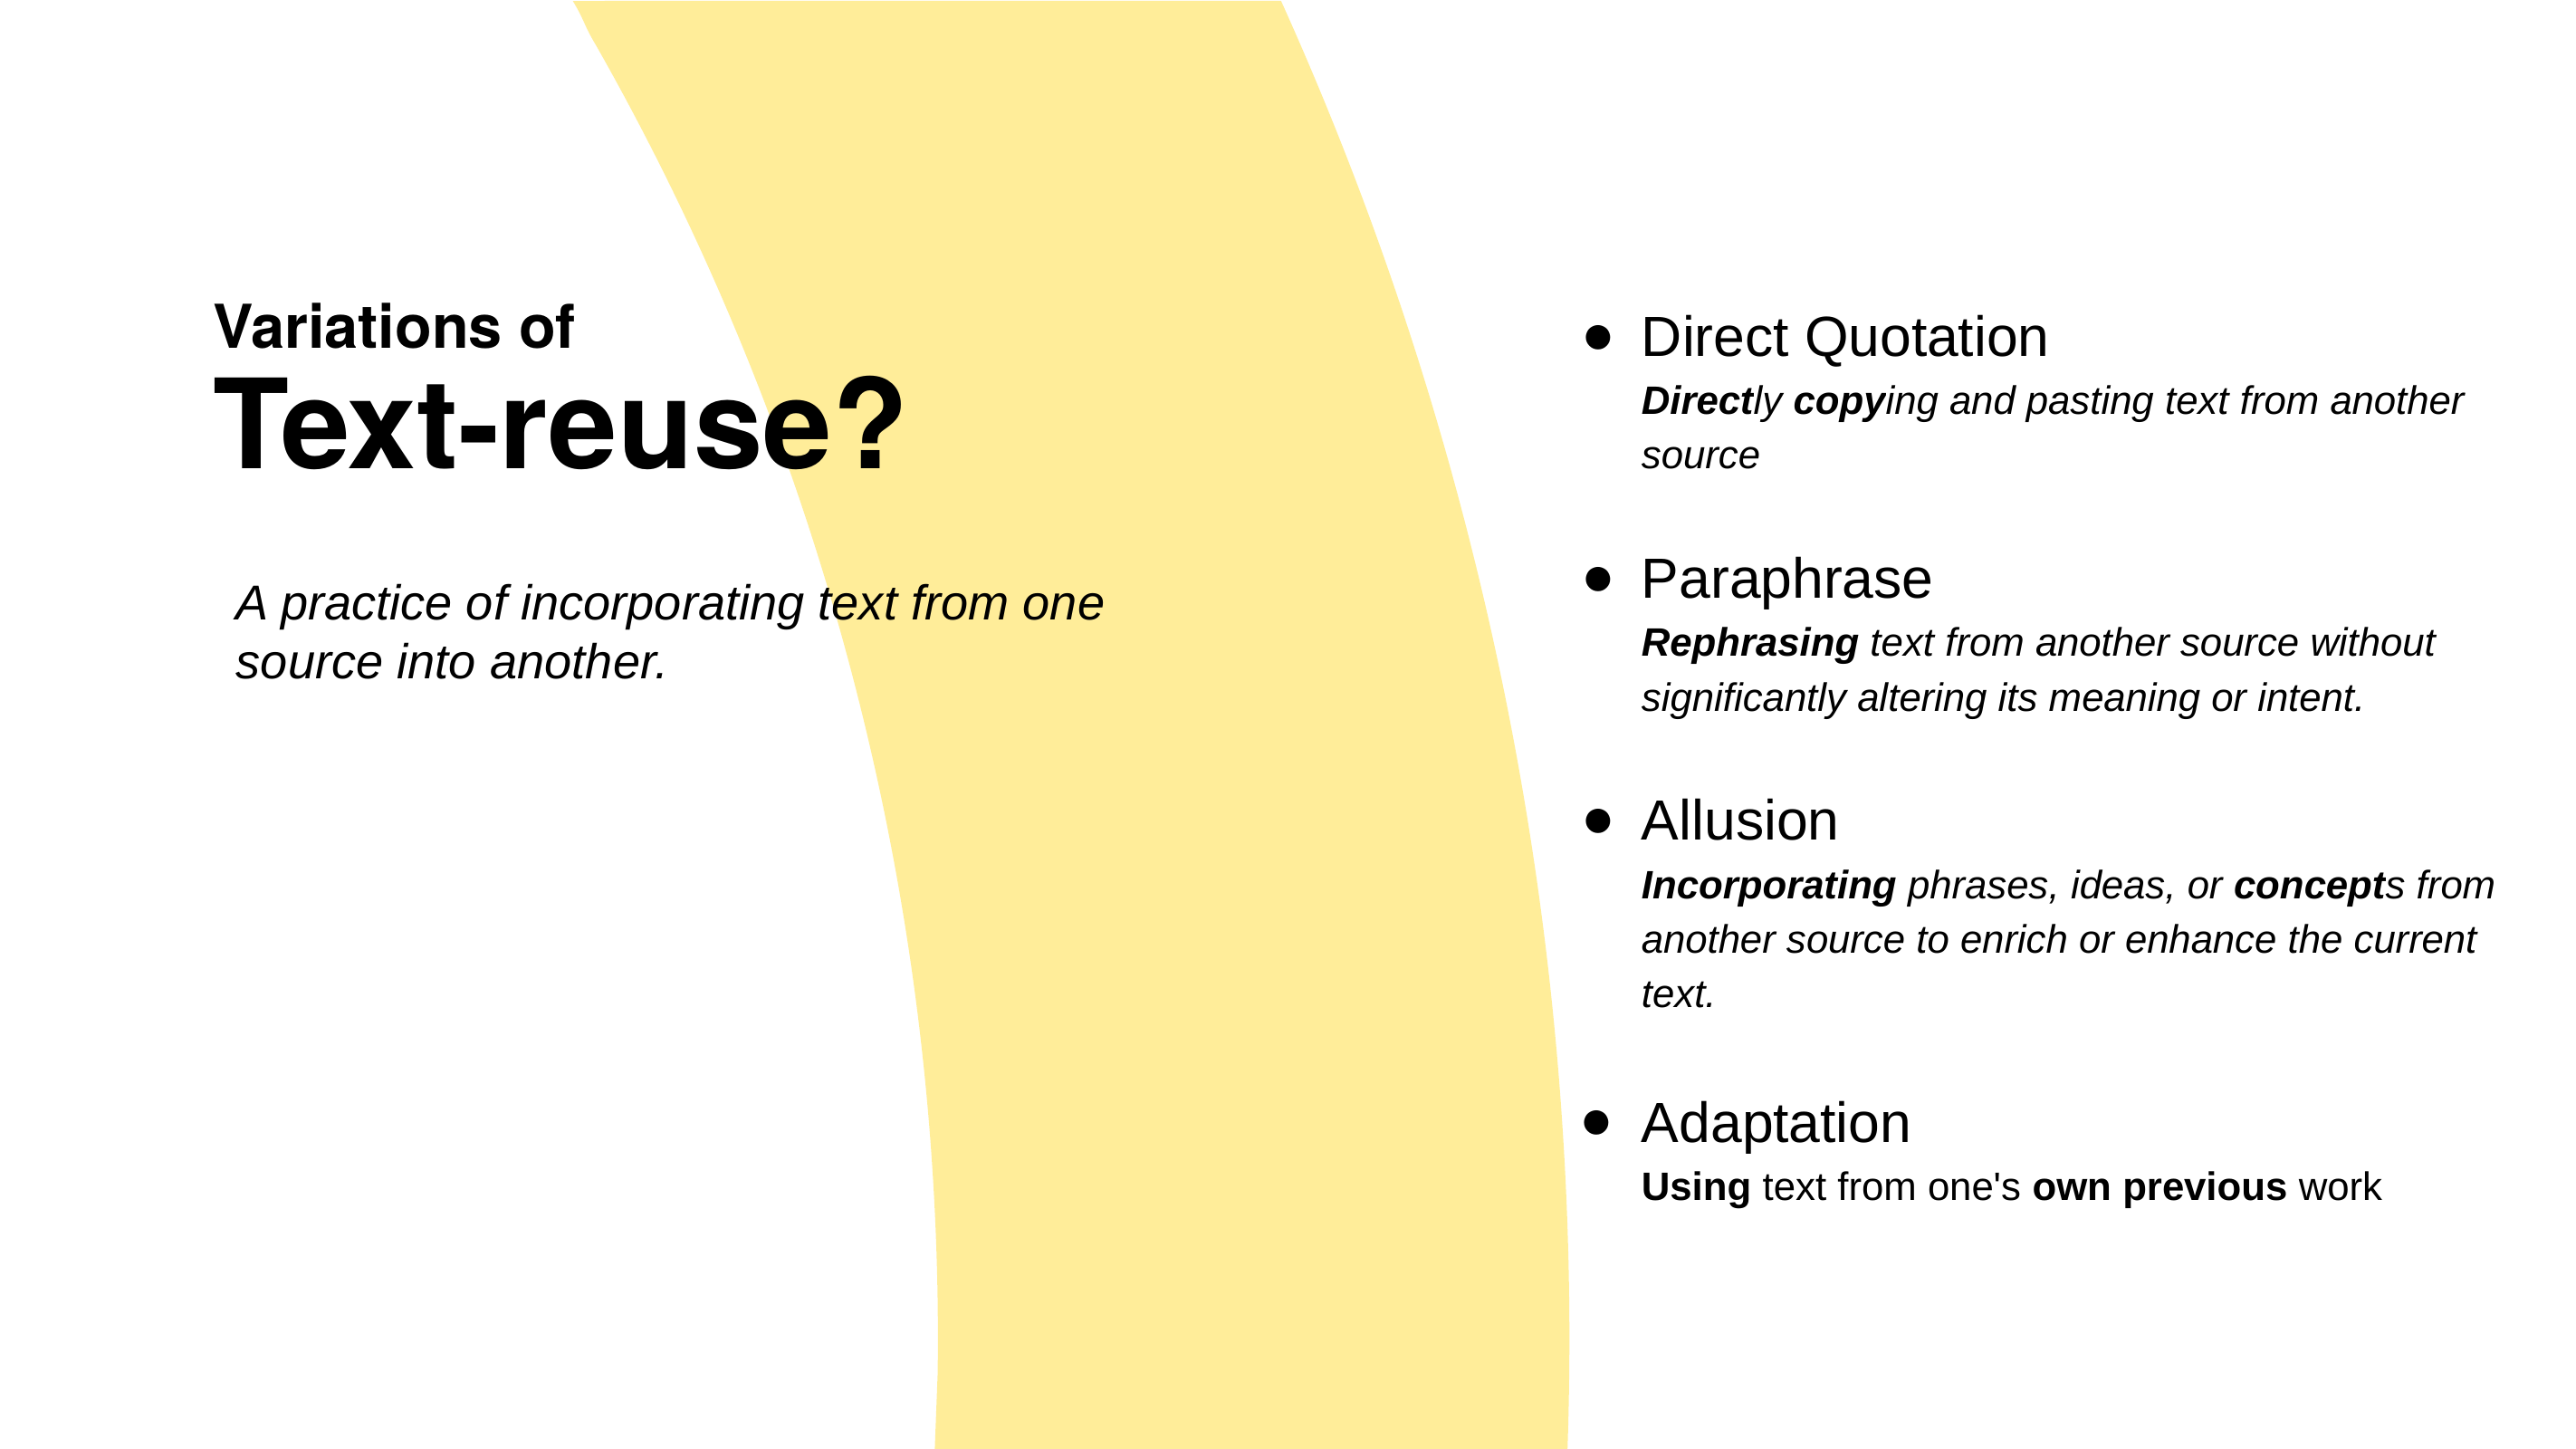

Direct Quotation
Directly copying and pasting text from another source

Paraphrase
Rephrasing text from another source without significantly altering its meaning or intent.
Allusion
Incorporating phrases, ideas, or concepts from another source to enrich or enhance the current text.
Adaptation
Using text from one's own previous work
# Variations of
Text-reuse?
A practice of incorporating text from one source into another.